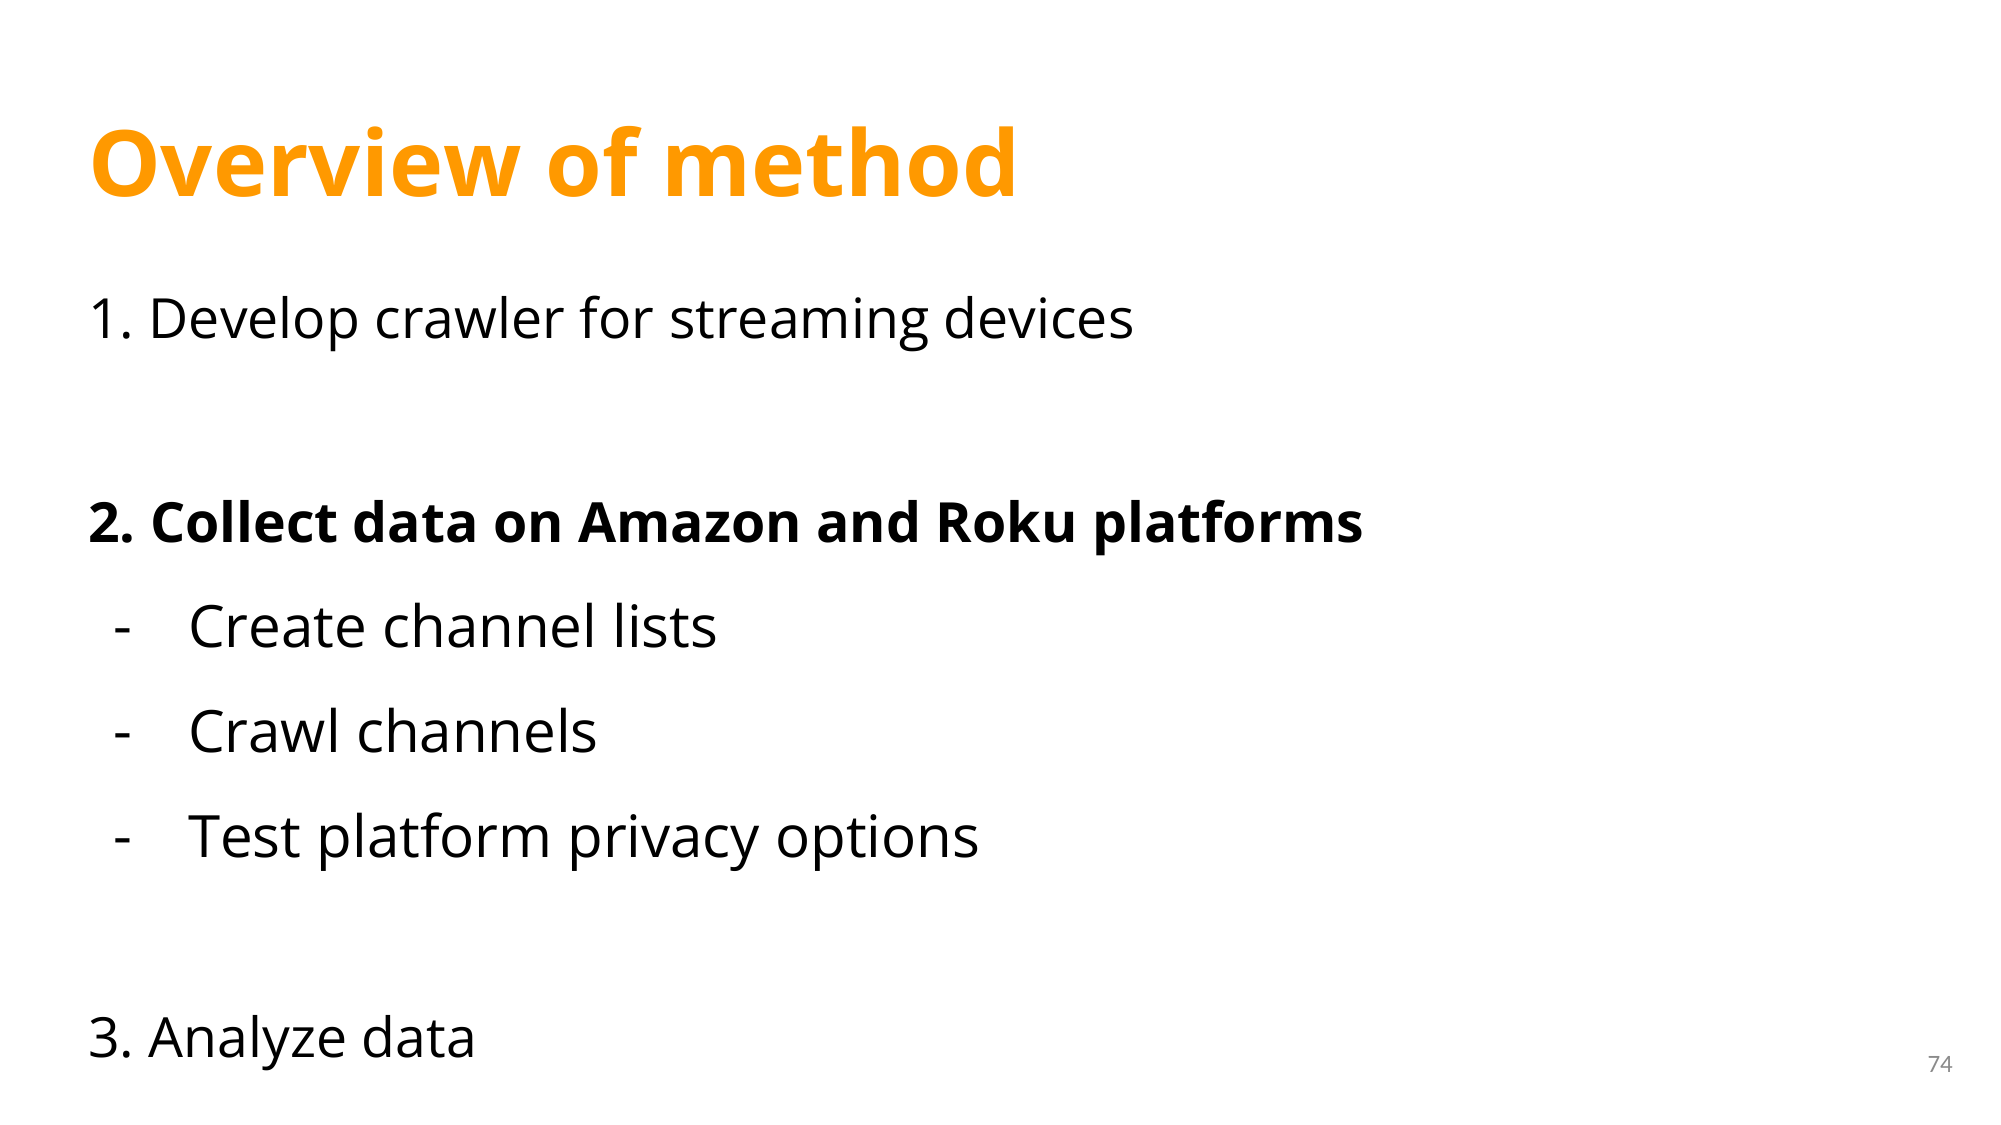

# Overview of method
1. Develop crawler for streaming devices

2. Collect data on Amazon and Roku platforms
Create channel lists
Crawl channels
Test platform privacy options

3. Analyze data
74